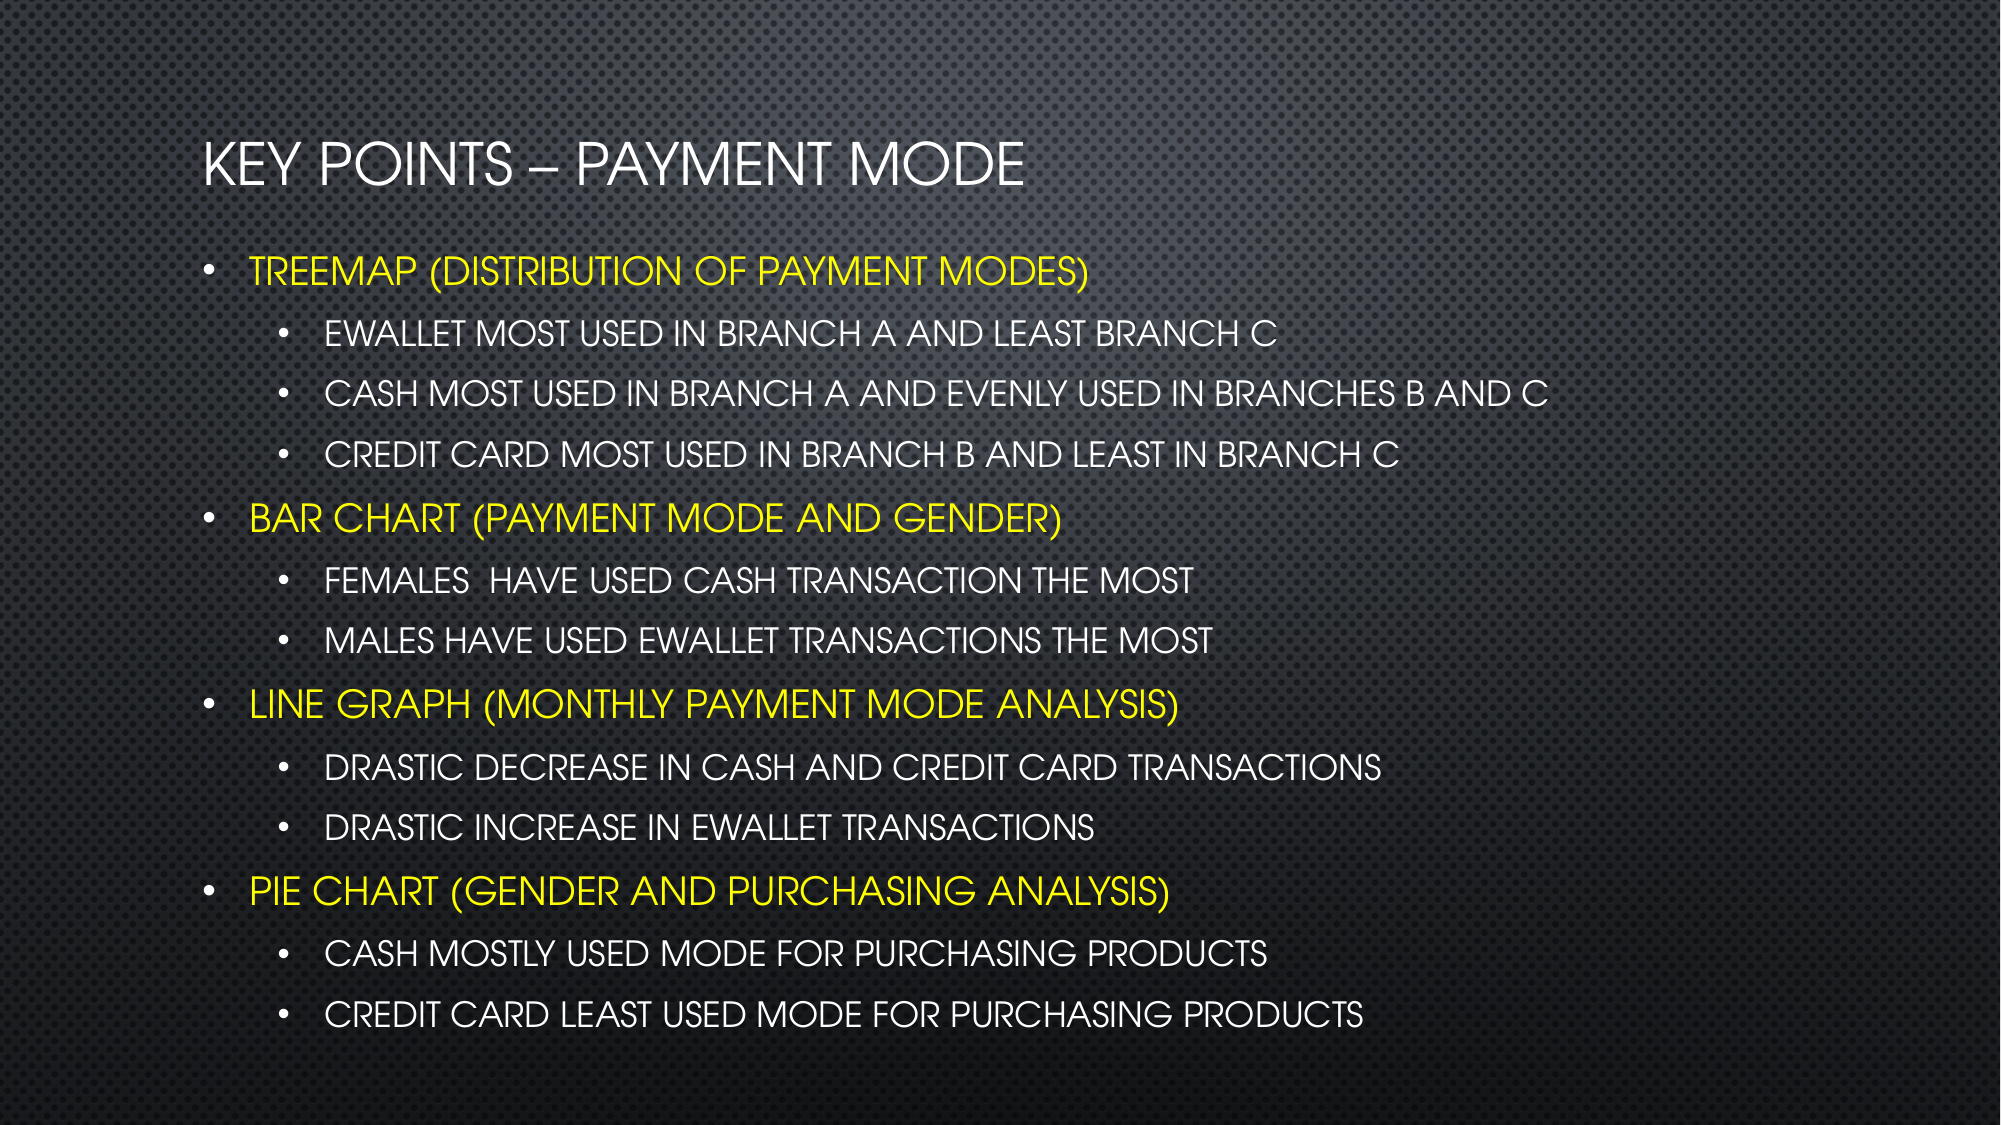

# Key points – Payment mode
Treemap (distribution of payment modes)
Ewallet most used in branch a and least branch c
Cash most used in branch a and evenly used in branches b and c
Credit card most used in branch b and least in branch c
Bar Chart (Payment mode and gender)
Females  have used cash transaction the most
Males have used ewallet transactions the most
Line graph (monthly payment mode analysis)
drastic decrease in cash and credit card transactions
drastic increase in ewallet transactions
Pie chart (Gender and purchasing analysis)
Cash mostly used mode for purchasing products
Credit card least used mode for purchasing products